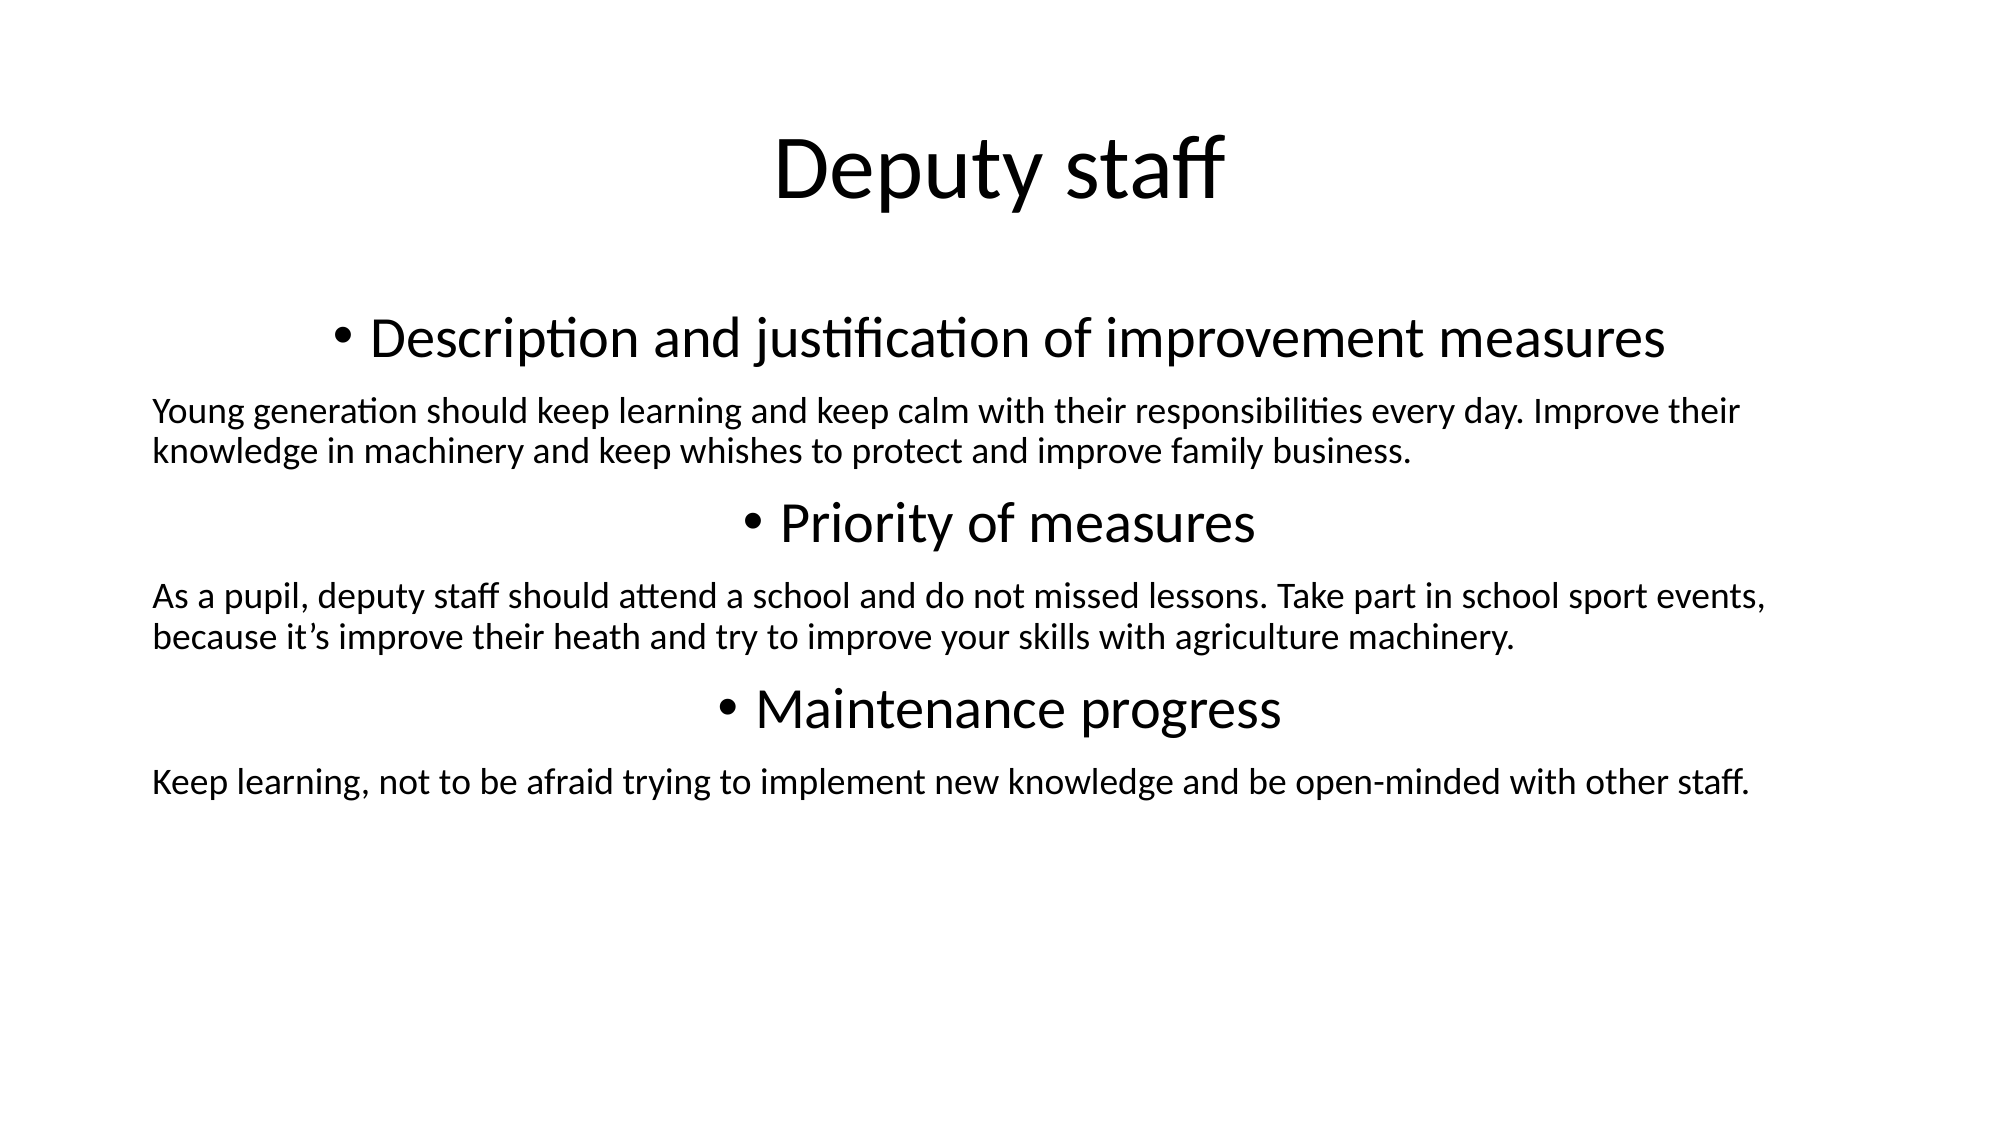

# Deputy staff
Description and justification of improvement measures
Young generation should keep learning and keep calm with their responsibilities every day. Improve their knowledge in machinery and keep whishes to protect and improve family business.
Priority of measures
As a pupil, deputy staff should attend a school and do not missed lessons. Take part in school sport events, because it’s improve their heath and try to improve your skills with agriculture machinery.
Maintenance progress
Keep learning, not to be afraid trying to implement new knowledge and be open-minded with other staff.